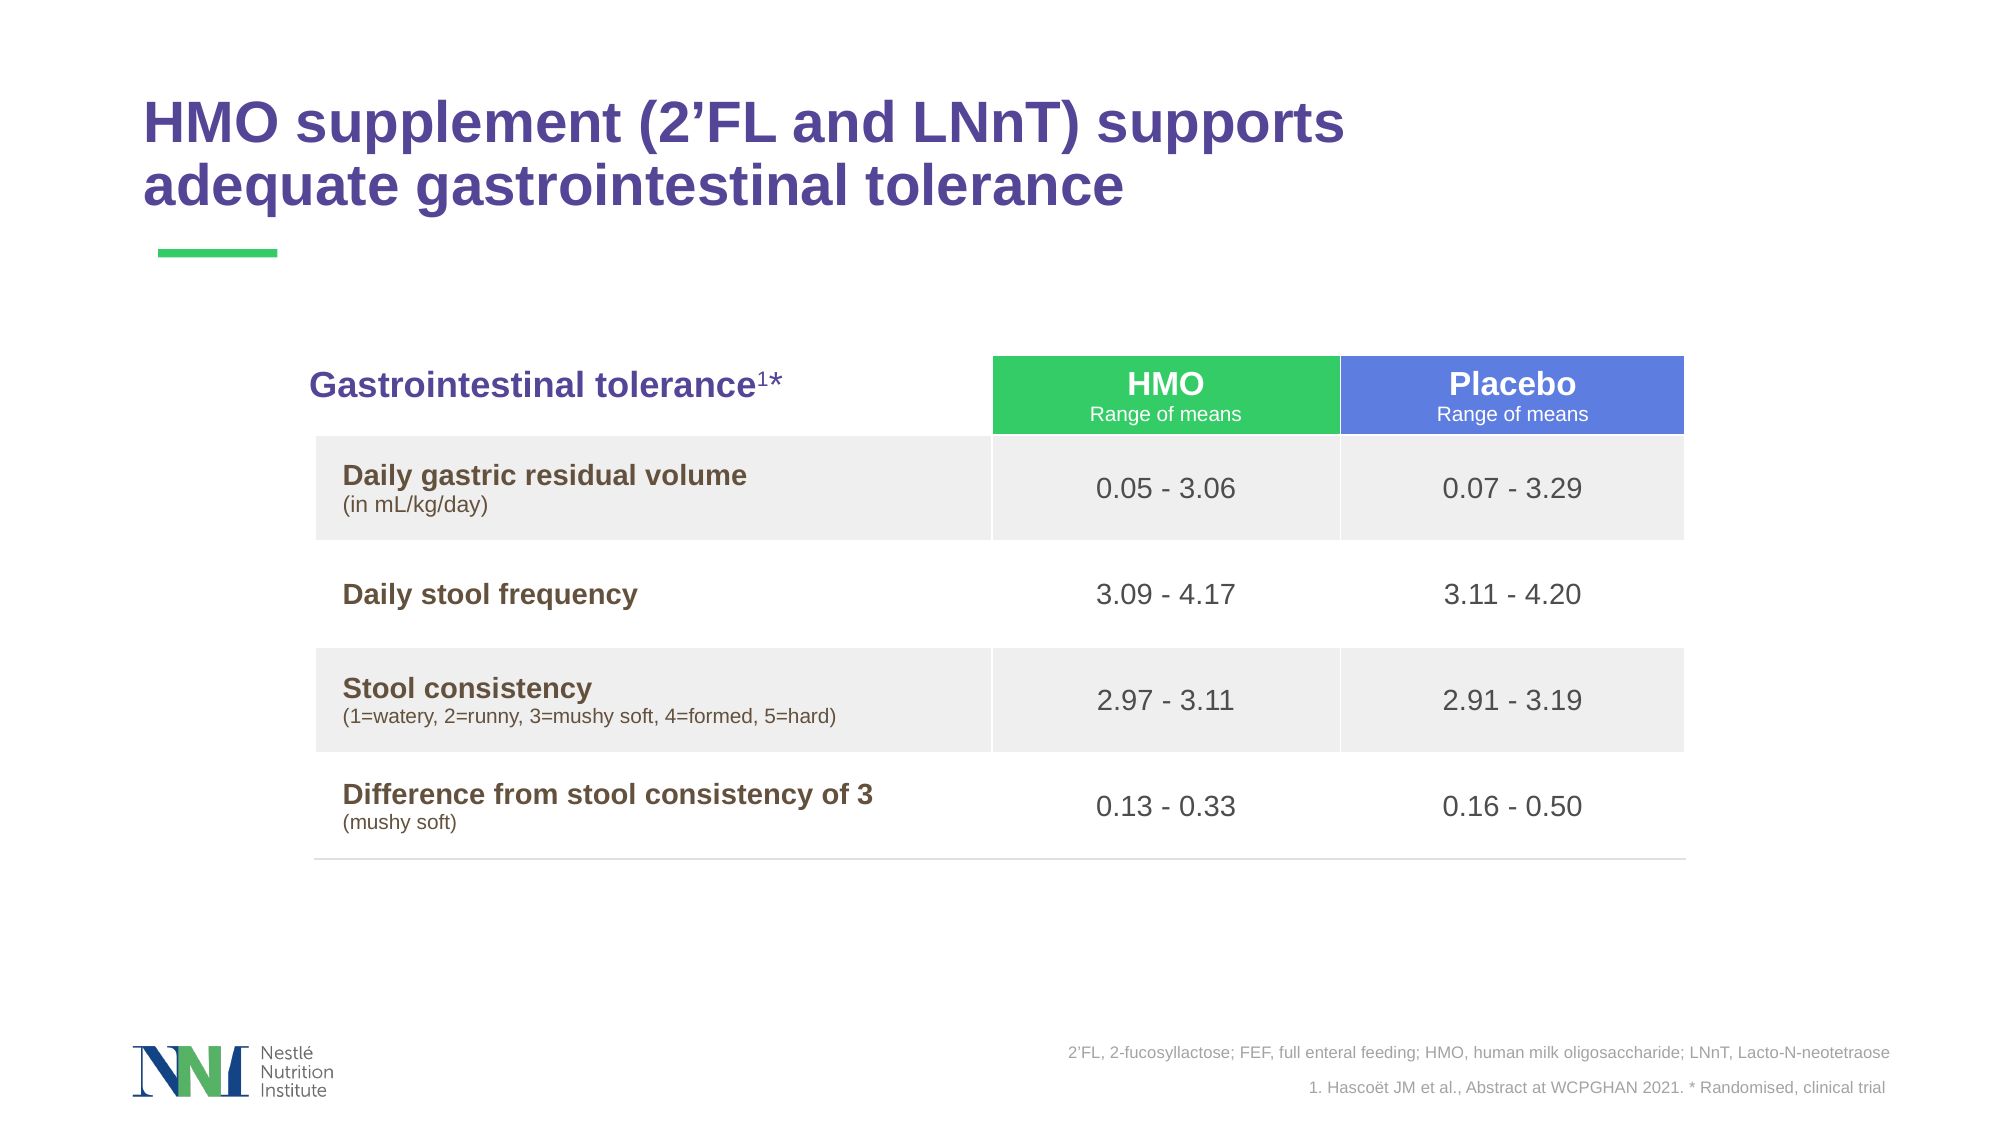

# HMO supplement (2’FL and LNnT) supports adequate gastrointestinal tolerance
|  | HMO Range of means | Placebo Range of means |
| --- | --- | --- |
| Daily gastric residual volume (in mL/kg/day) | 0.05 - 3.06 | 0.07 - 3.29 |
| Daily stool frequency | 3.09 - 4.17 | 3.11 - 4.20 |
| Stool consistency (1=watery, 2=runny, 3=mushy soft, 4=formed, 5=hard) | 2.97 - 3.11 | 2.91 - 3.19 |
| Difference from stool consistency of 3 (mushy soft) | 0.13 - 0.33 | 0.16 - 0.50 |
Gastrointestinal tolerance1*
2’FL, 2-fucosyllactose; FEF, full enteral feeding; HMO, human milk oligosaccharide; LNnT, Lacto-N-neotetraose
1. Hascoët JM et al., Abstract at WCPGHAN 2021. * Randomised, clinical trial